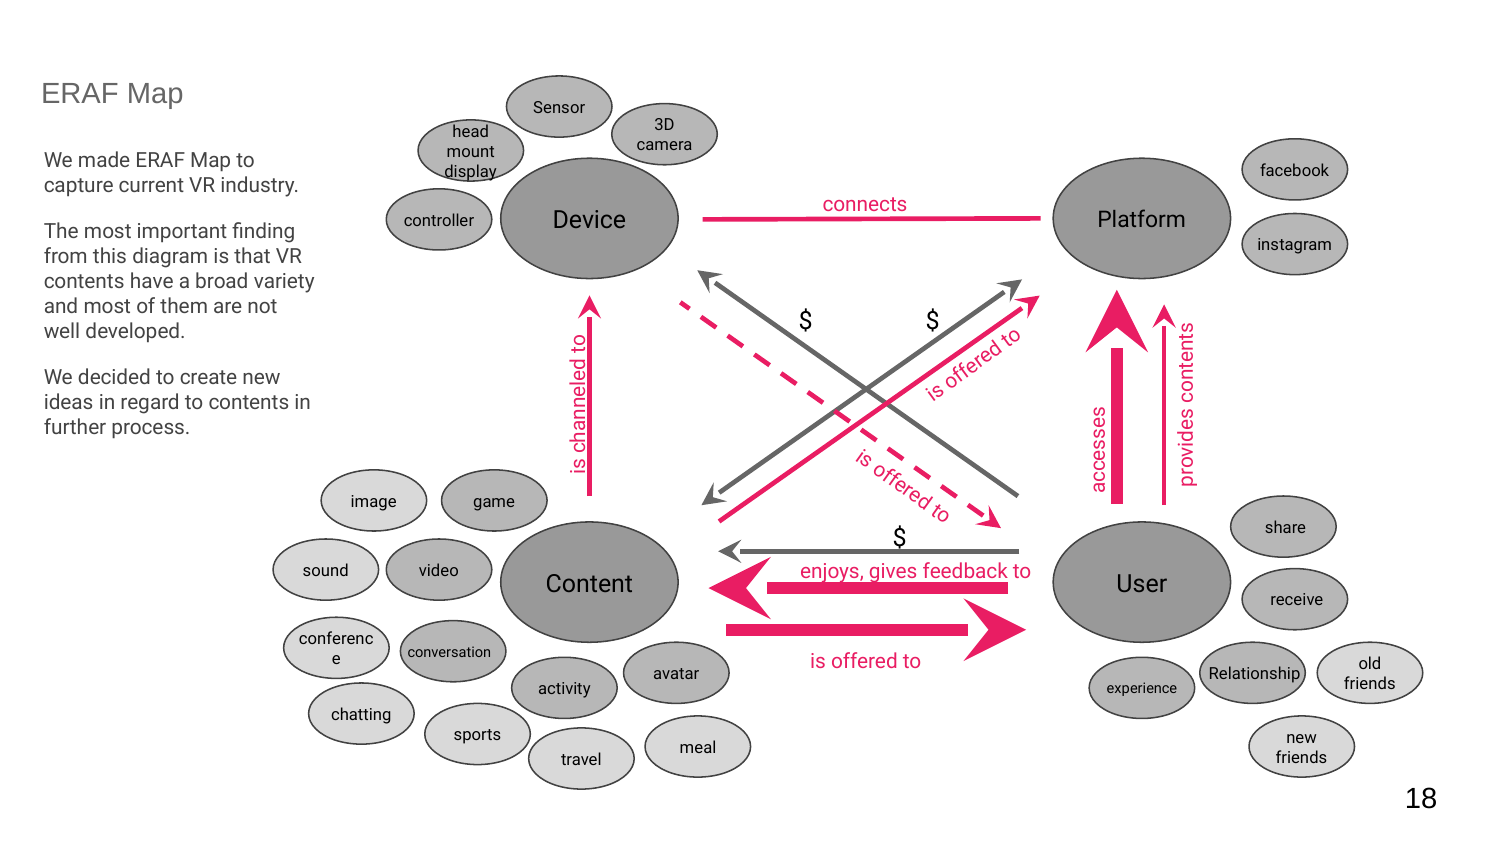

Chieko edited on Dec 2
ERAF Map
Sensor

3D camera

head mount
display

We made ERAF Map to capture current VR industry.
The most important finding from this diagram is that VR contents have a broad variety and most of them are not well developed.
We decided to create new ideas in regard to contents in further process.
facebook

Device
Platform
connects
controller

instagram

$
$
is offered to
provides contents
is channeled to
accesses
is offered to
image

game

share
$
Content
User
sound

video

enjoys, gives feedback to

receive
conference

conversation

is offered to
avatar

Relationship

old friends

activity

experience

chatting

sports

meal

new friends

travel

18